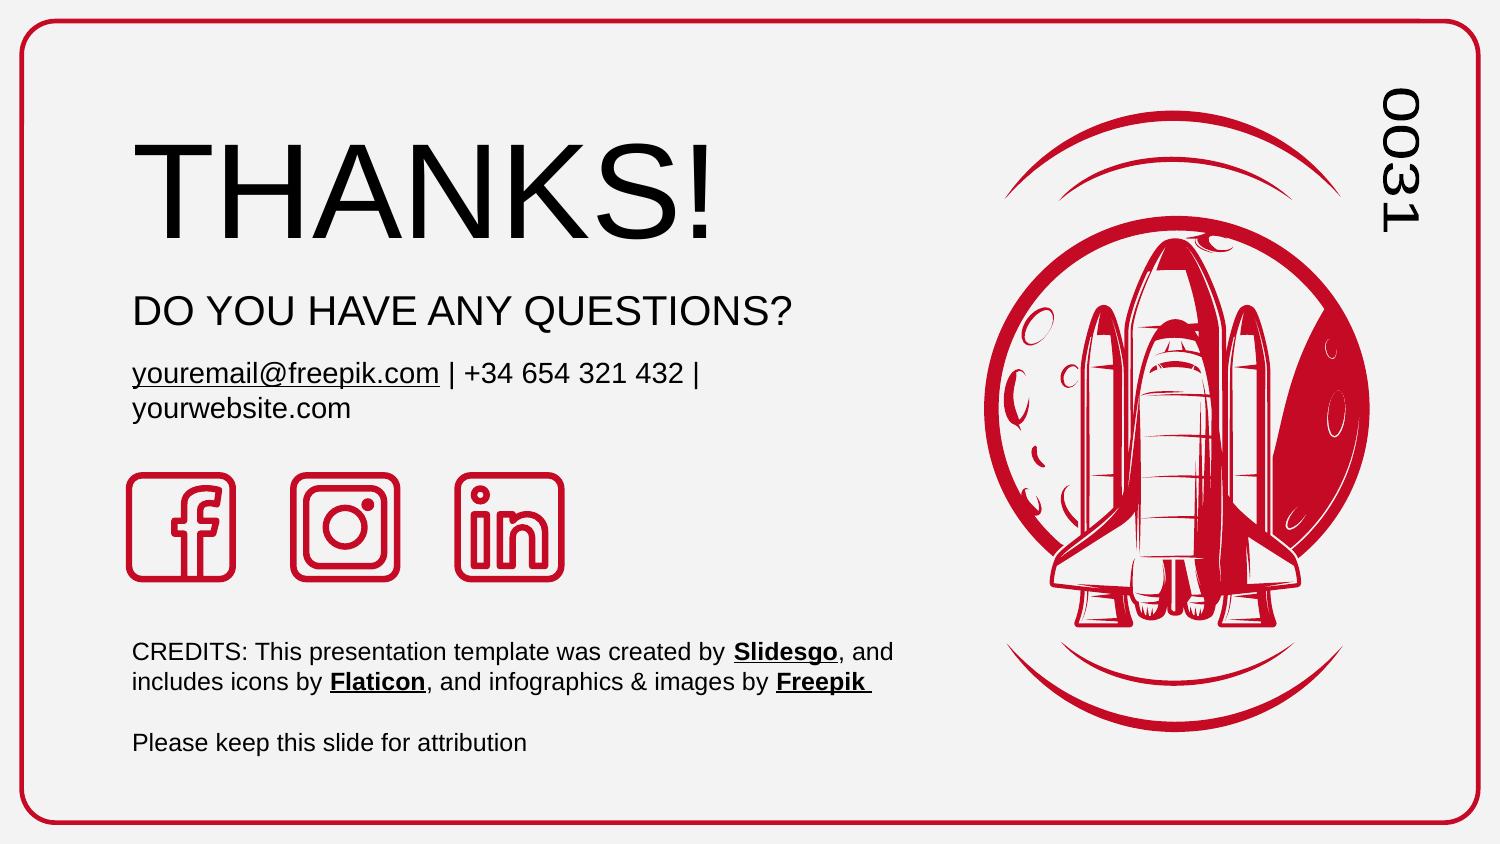

# THANKS!
0031
DO YOU HAVE ANY QUESTIONS?
youremail@freepik.com | +34 654 321 432 | yourwebsite.com

Please keep this slide for attribution